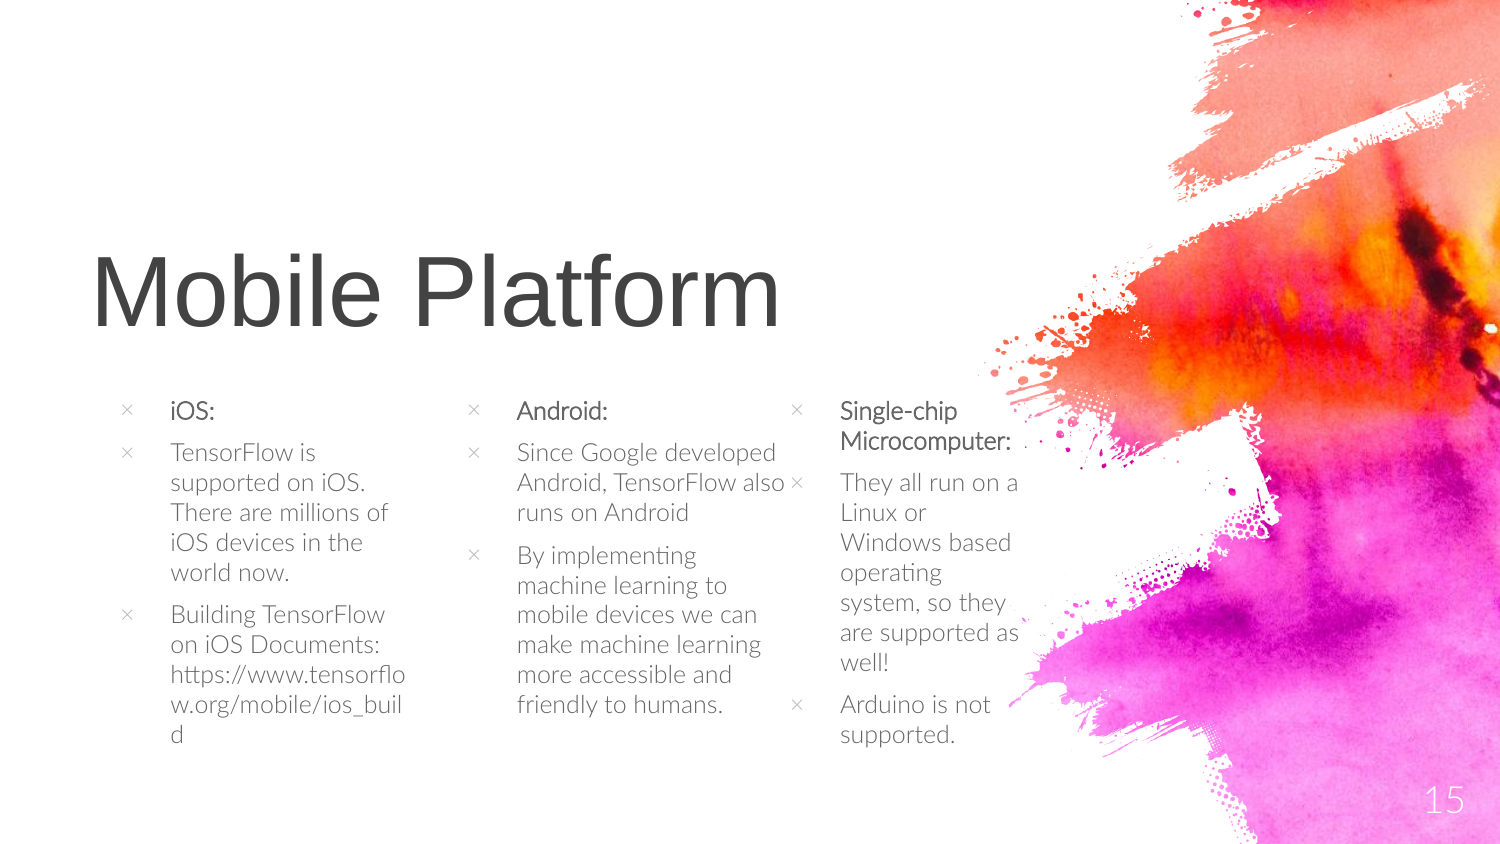

# Mobile Platform
iOS:
TensorFlow is supported on iOS. There are millions of iOS devices in the world now.
Building TensorFlow on iOS Documents: https://www.tensorflow.org/mobile/ios_build
Android:
Since Google developed Android, TensorFlow also runs on Android
By implementing machine learning to mobile devices we can make machine learning more accessible and friendly to humans.
Single-chip Microcomputer:
They all run on a Linux or Windows based operating system, so they are supported as well!
Arduino is not supported.
15